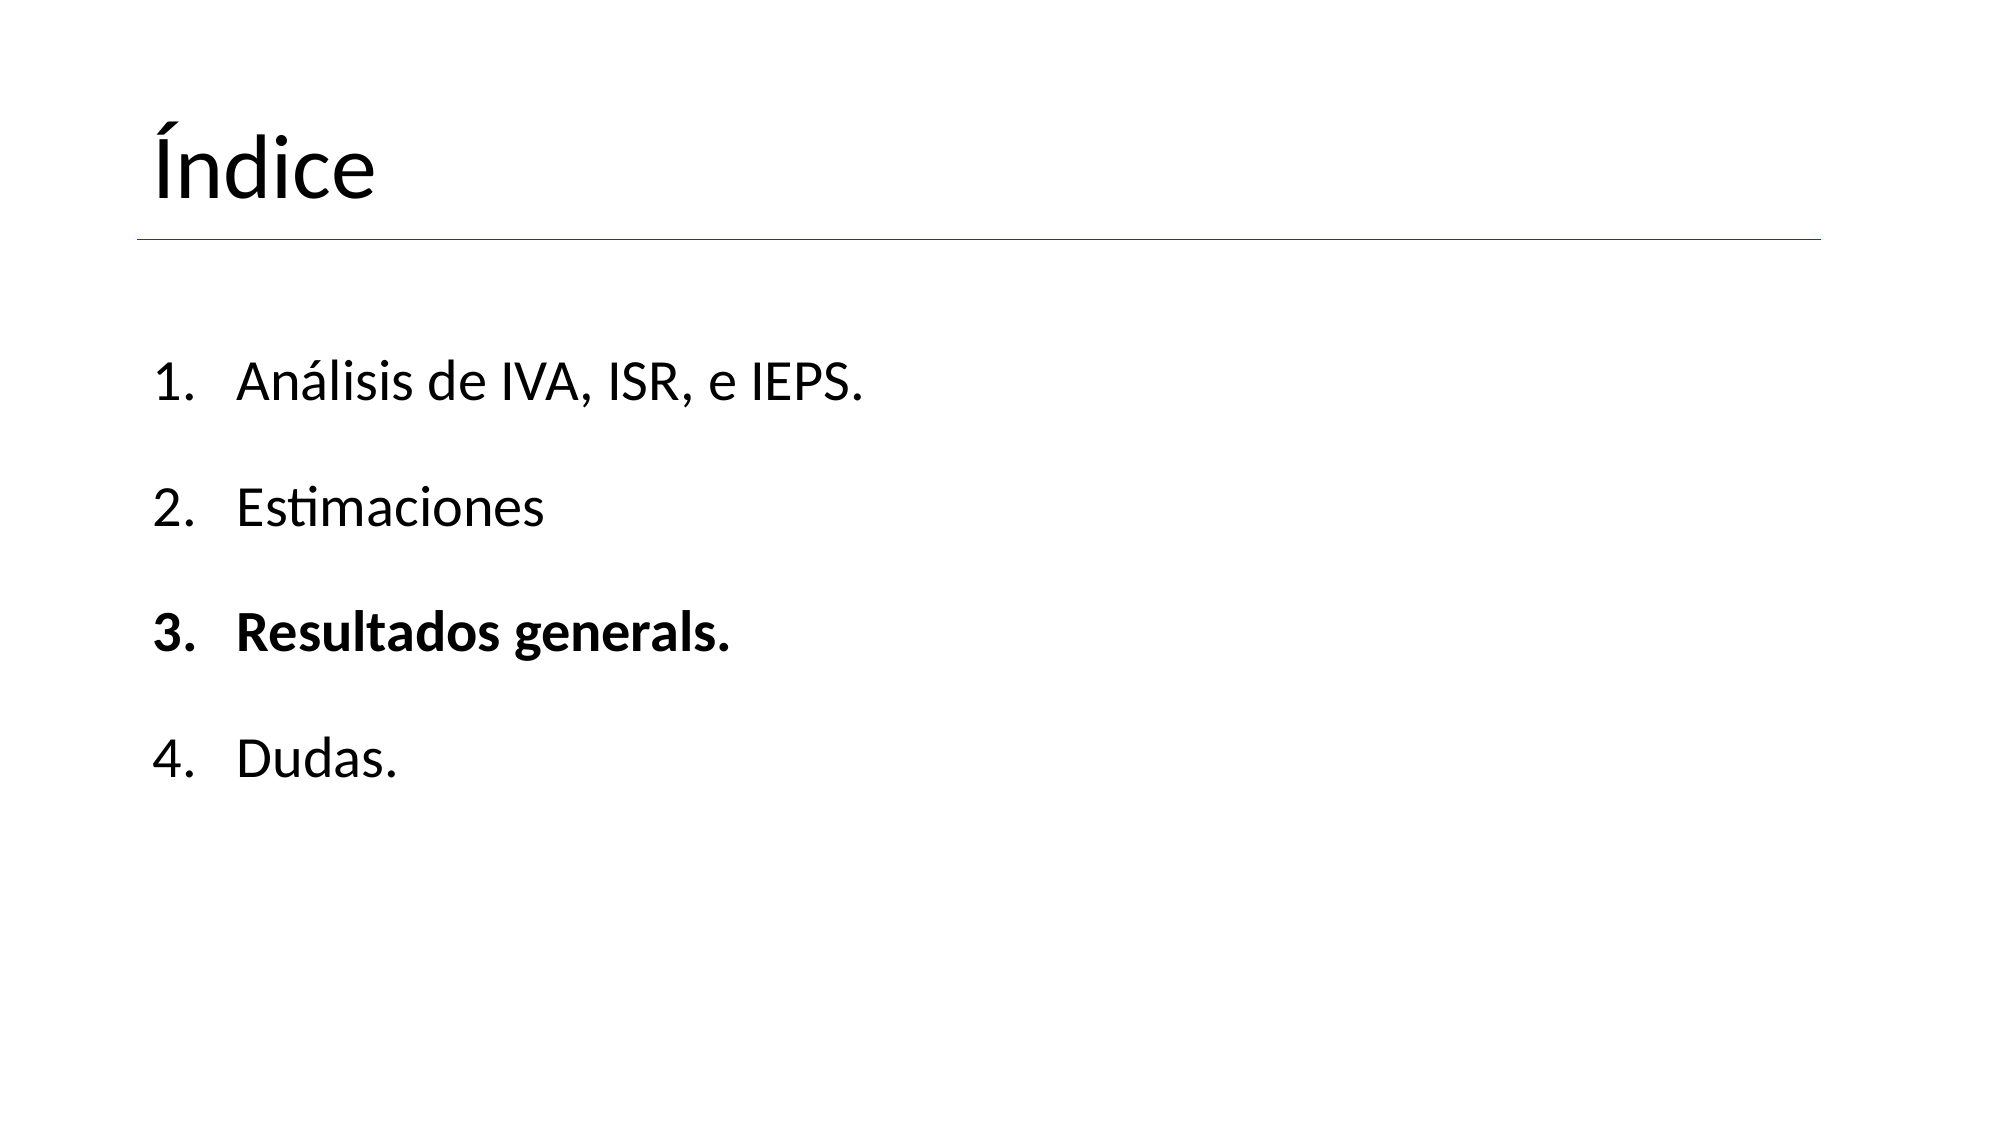

# Índice
Análisis de IVA, ISR, e IEPS.
Estimaciones
Resultados generals.
Dudas.